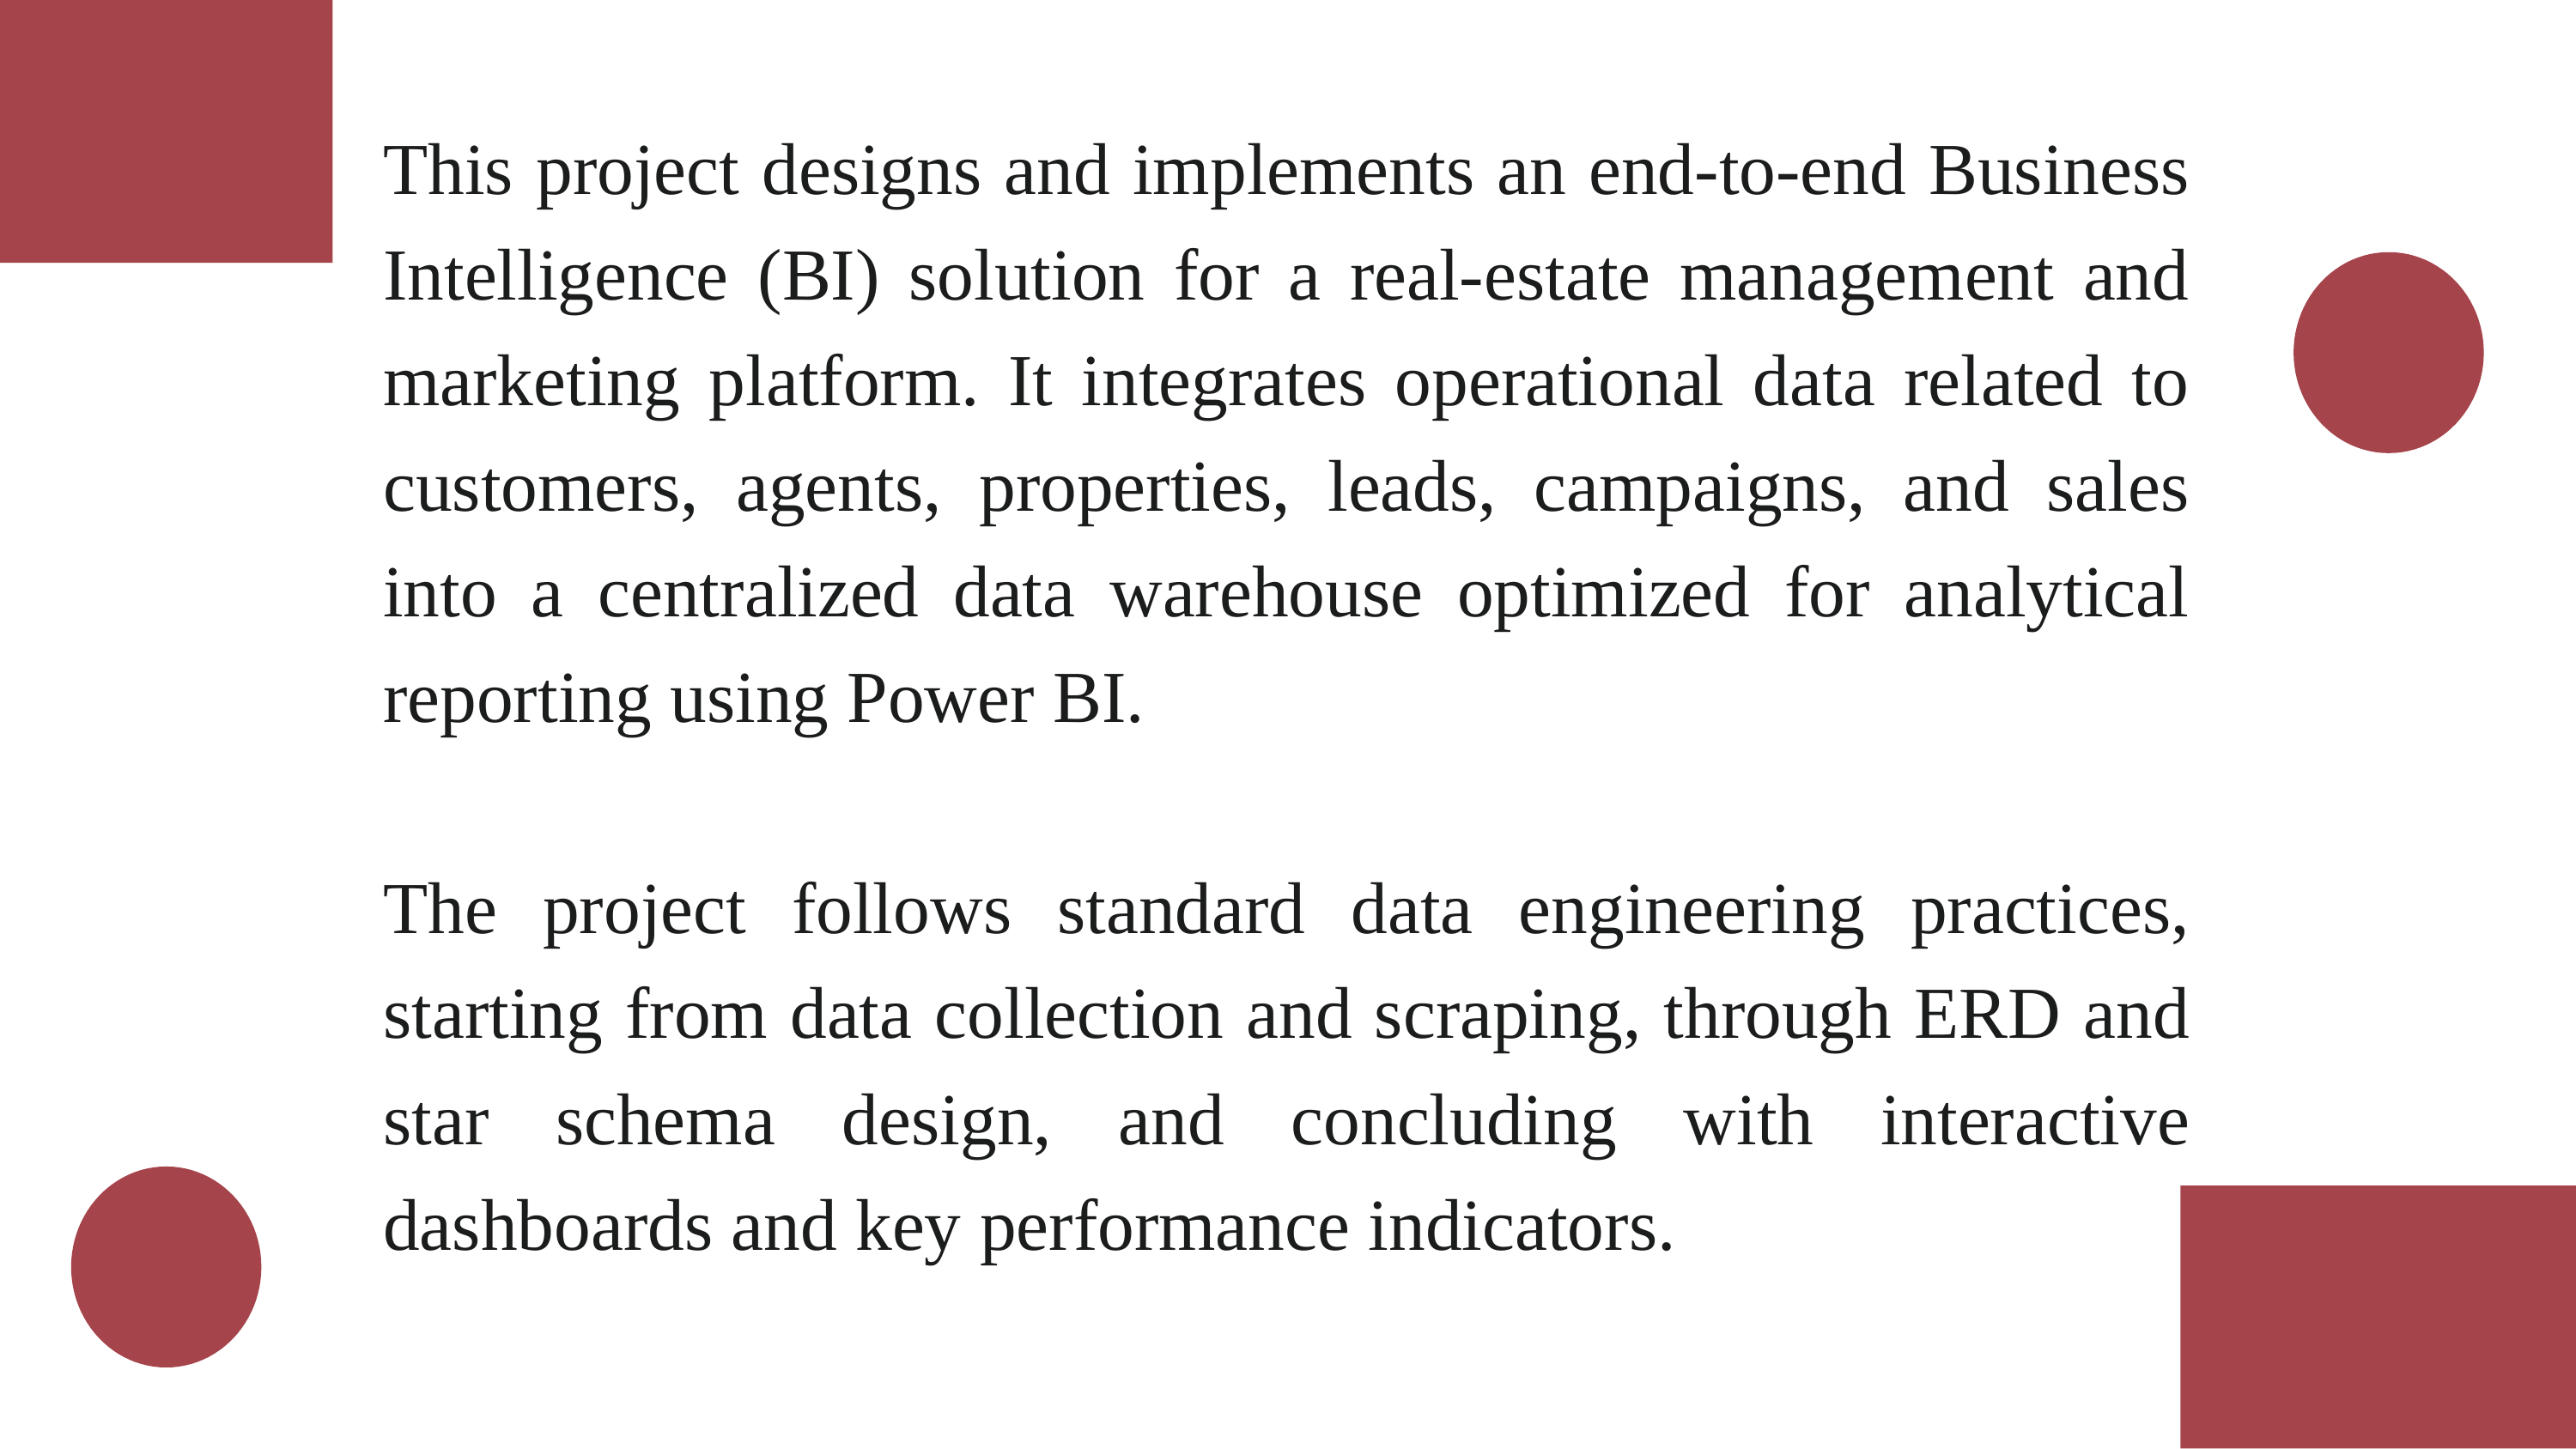

This project designs and implements an end-to-end Business Intelligence (BI) solution for a real-estate management and marketing platform. It integrates operational data related to customers, agents, properties, leads, campaigns, and sales into a centralized data warehouse optimized for analytical reporting using Power BI.

The project follows standard data engineering practices, starting from data collection and scraping, through ERD and star schema design, and concluding with interactive dashboards and key performance indicators.